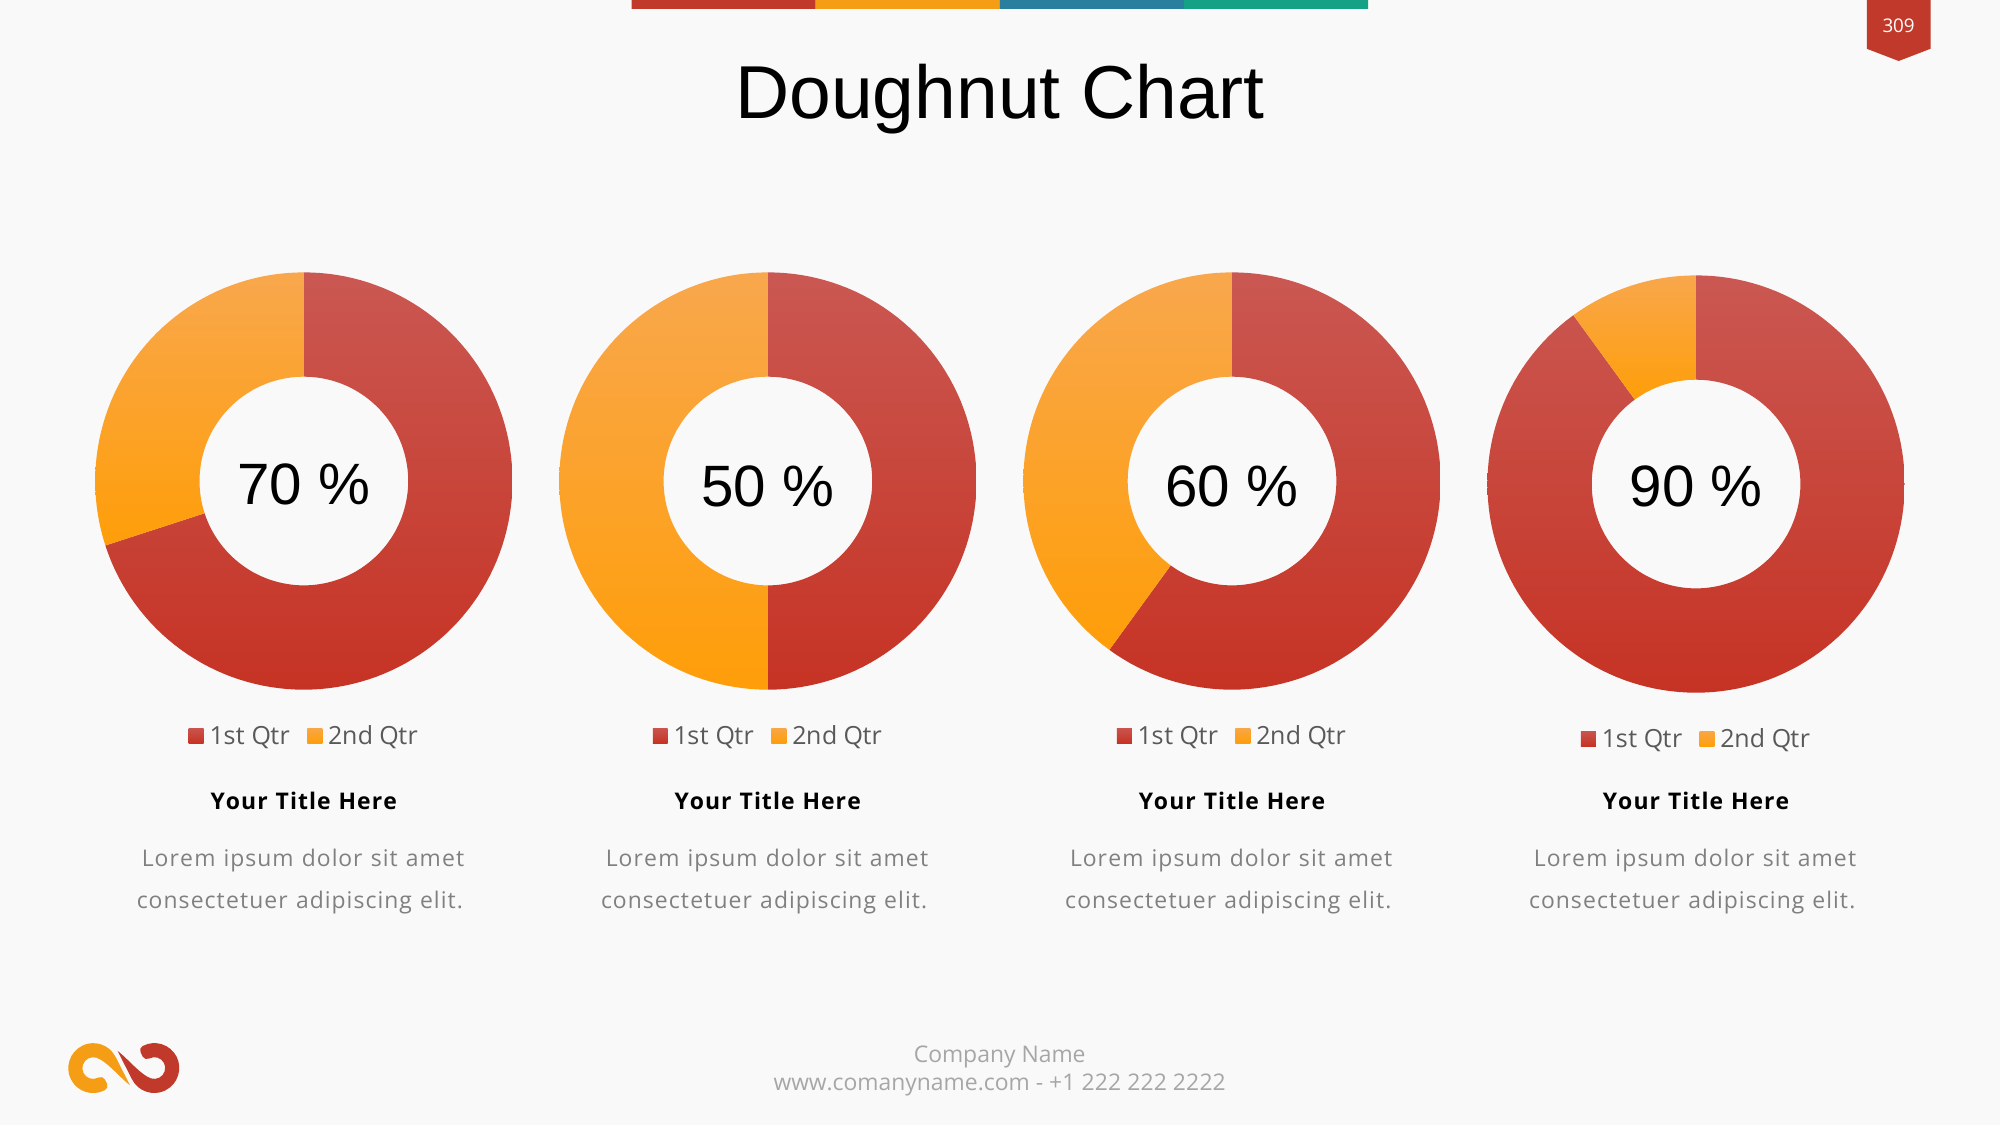

Doughnut Chart

### Chart

| Category | Sales |
|---|---|
| 1st Qtr | 7.0 |
| 2nd Qtr | 3.0 |

### Chart

| Category | Sales |
|---|---|
| 1st Qtr | 5.0 |
| 2nd Qtr | 5.0 |

### Chart

| Category | Sales |
|---|---|
| 1st Qtr | 6.0 |
| 2nd Qtr | 4.0 |

### Chart

| Category | Sales |
|---|---|
| 1st Qtr | 9.0 |
| 2nd Qtr | 1.0 |
70 %
50 %
60 %
90 %
Your Title Here
Your Title Here
Your Title Here
Your Title Here
Lorem ipsum dolor sit amet consectetuer adipiscing elit.
Lorem ipsum dolor sit amet consectetuer adipiscing elit.
Lorem ipsum dolor sit amet consectetuer adipiscing elit.
Lorem ipsum dolor sit amet consectetuer adipiscing elit.